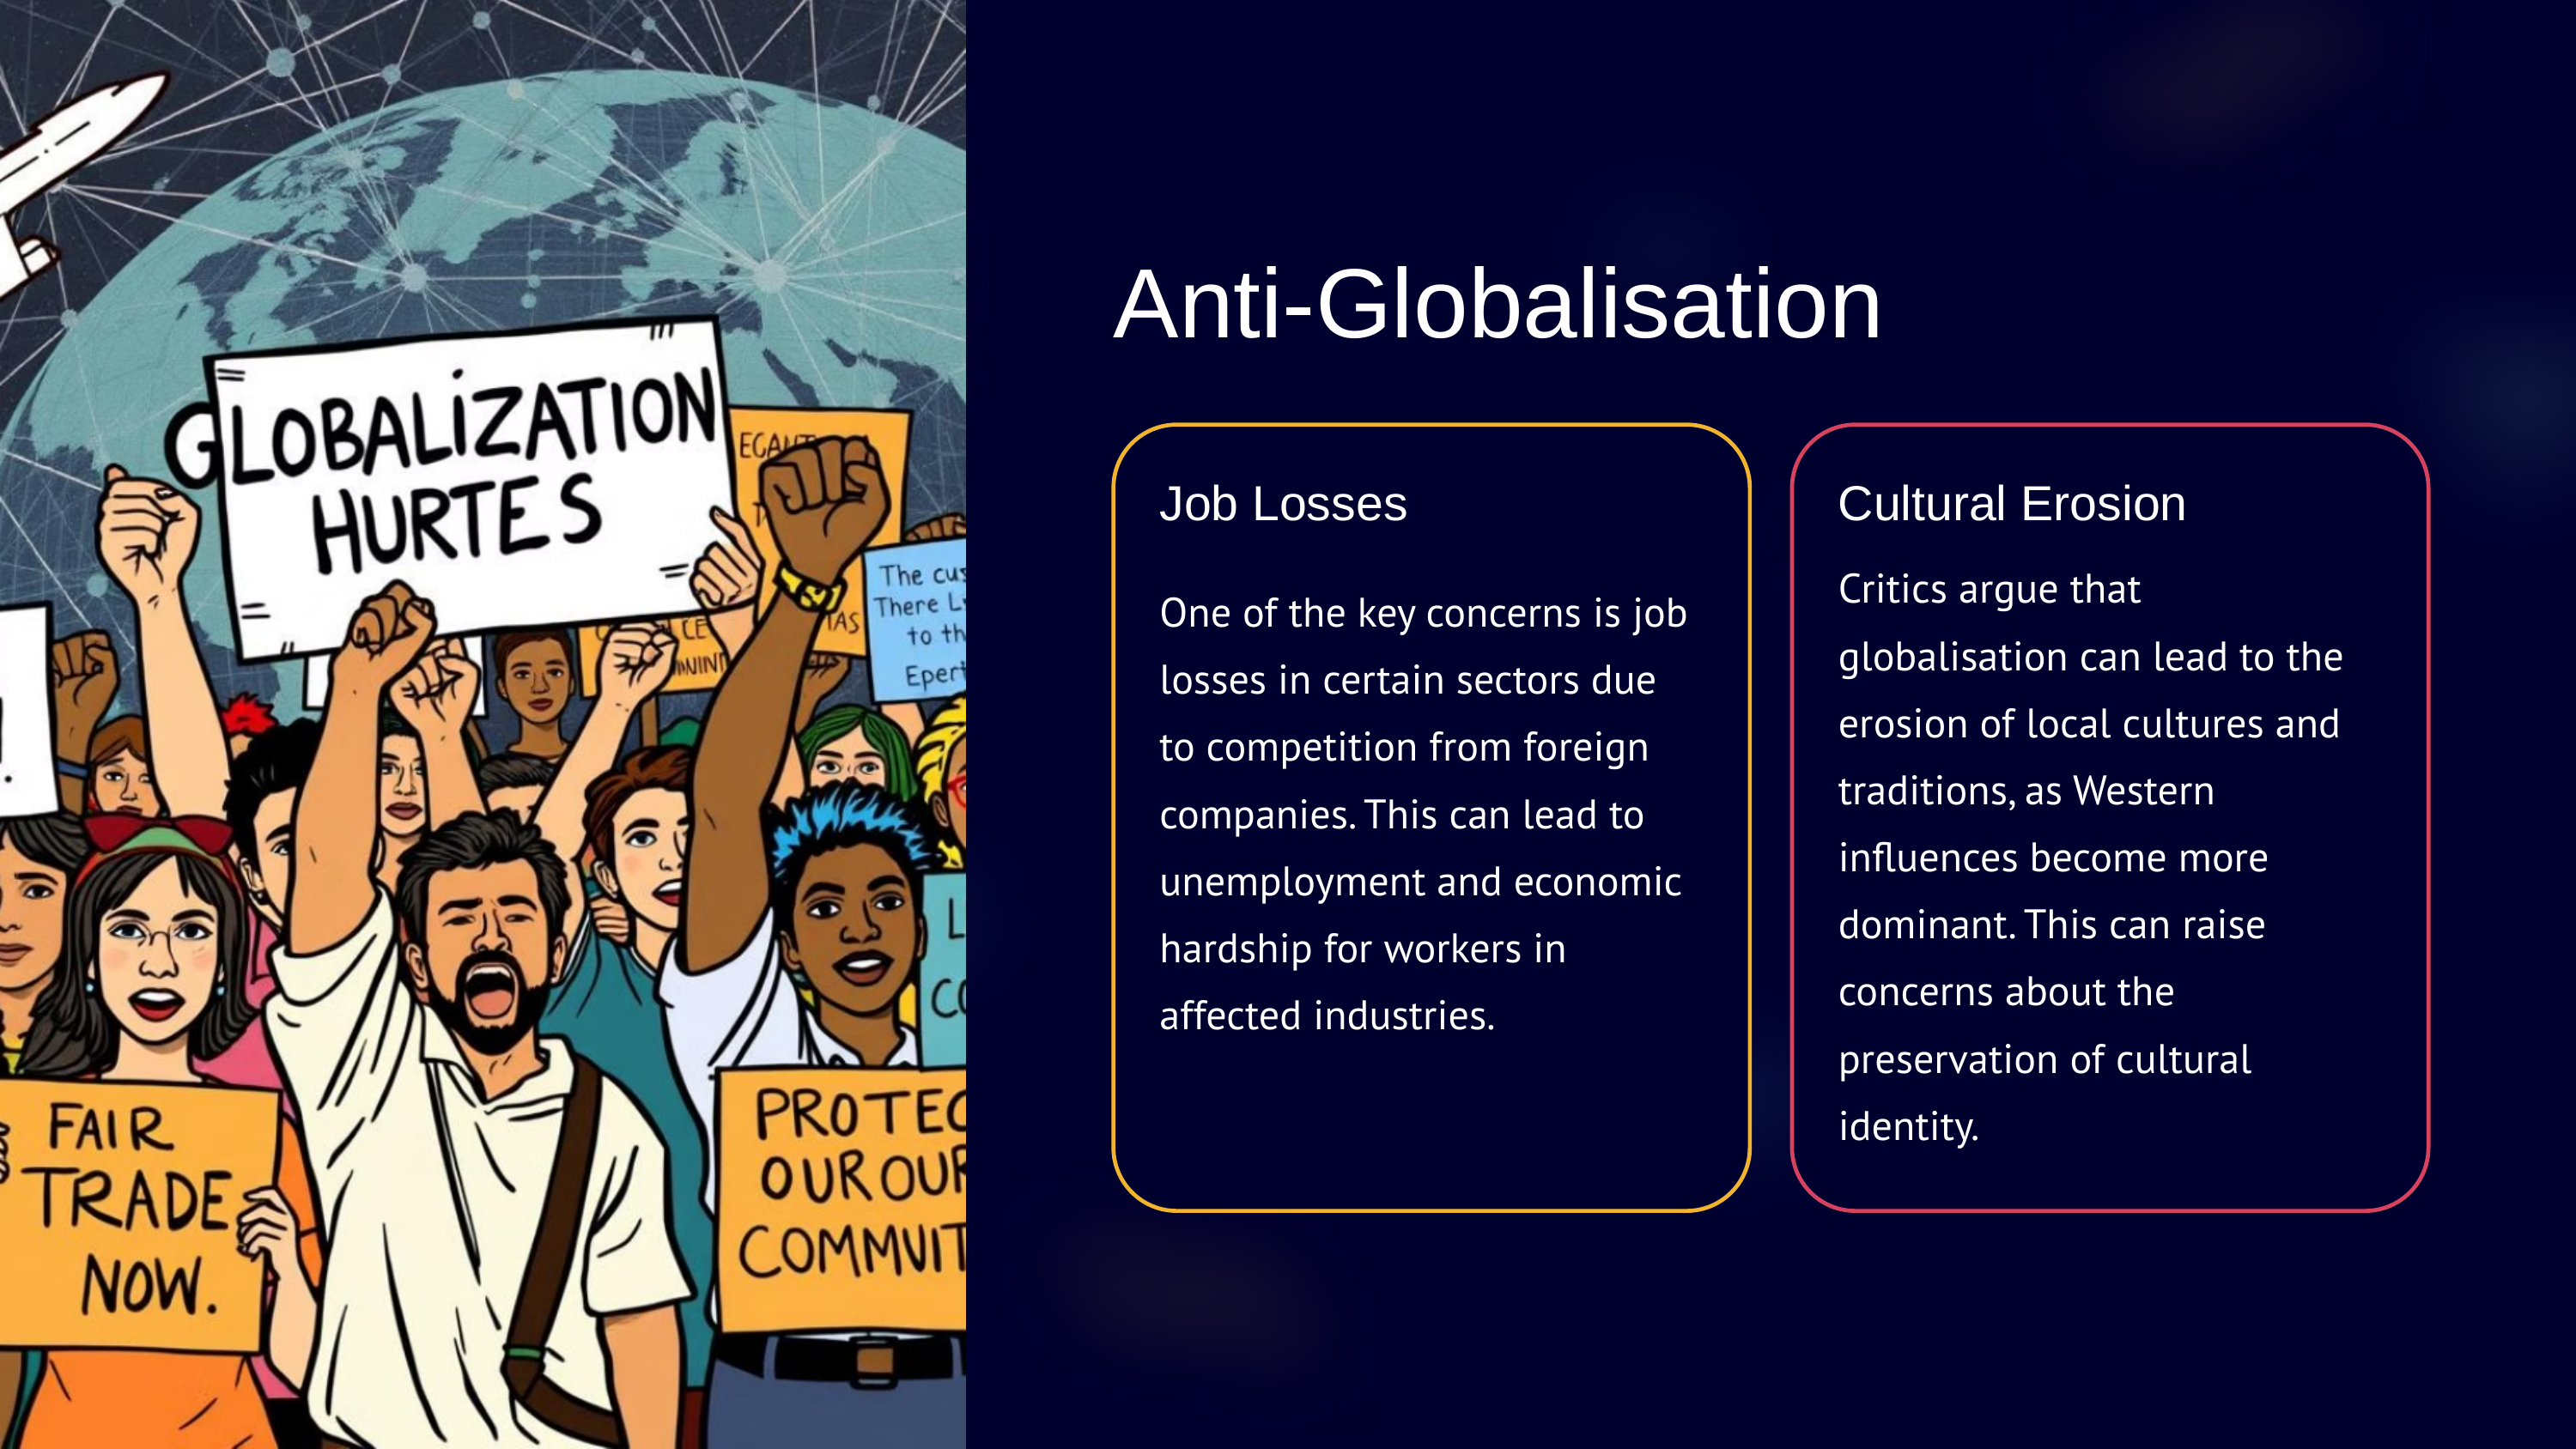

Anti-Globalisation

Job Losses
Cultural Erosion
Critics argue that globalisation can lead to the erosion of local cultures and traditions, as Western influences become more dominant. This can raise concerns about the preservation of cultural identity.
One of the key concerns is job losses in certain sectors due to competition from foreign companies. This can lead to unemployment and economic hardship for workers in affected industries.